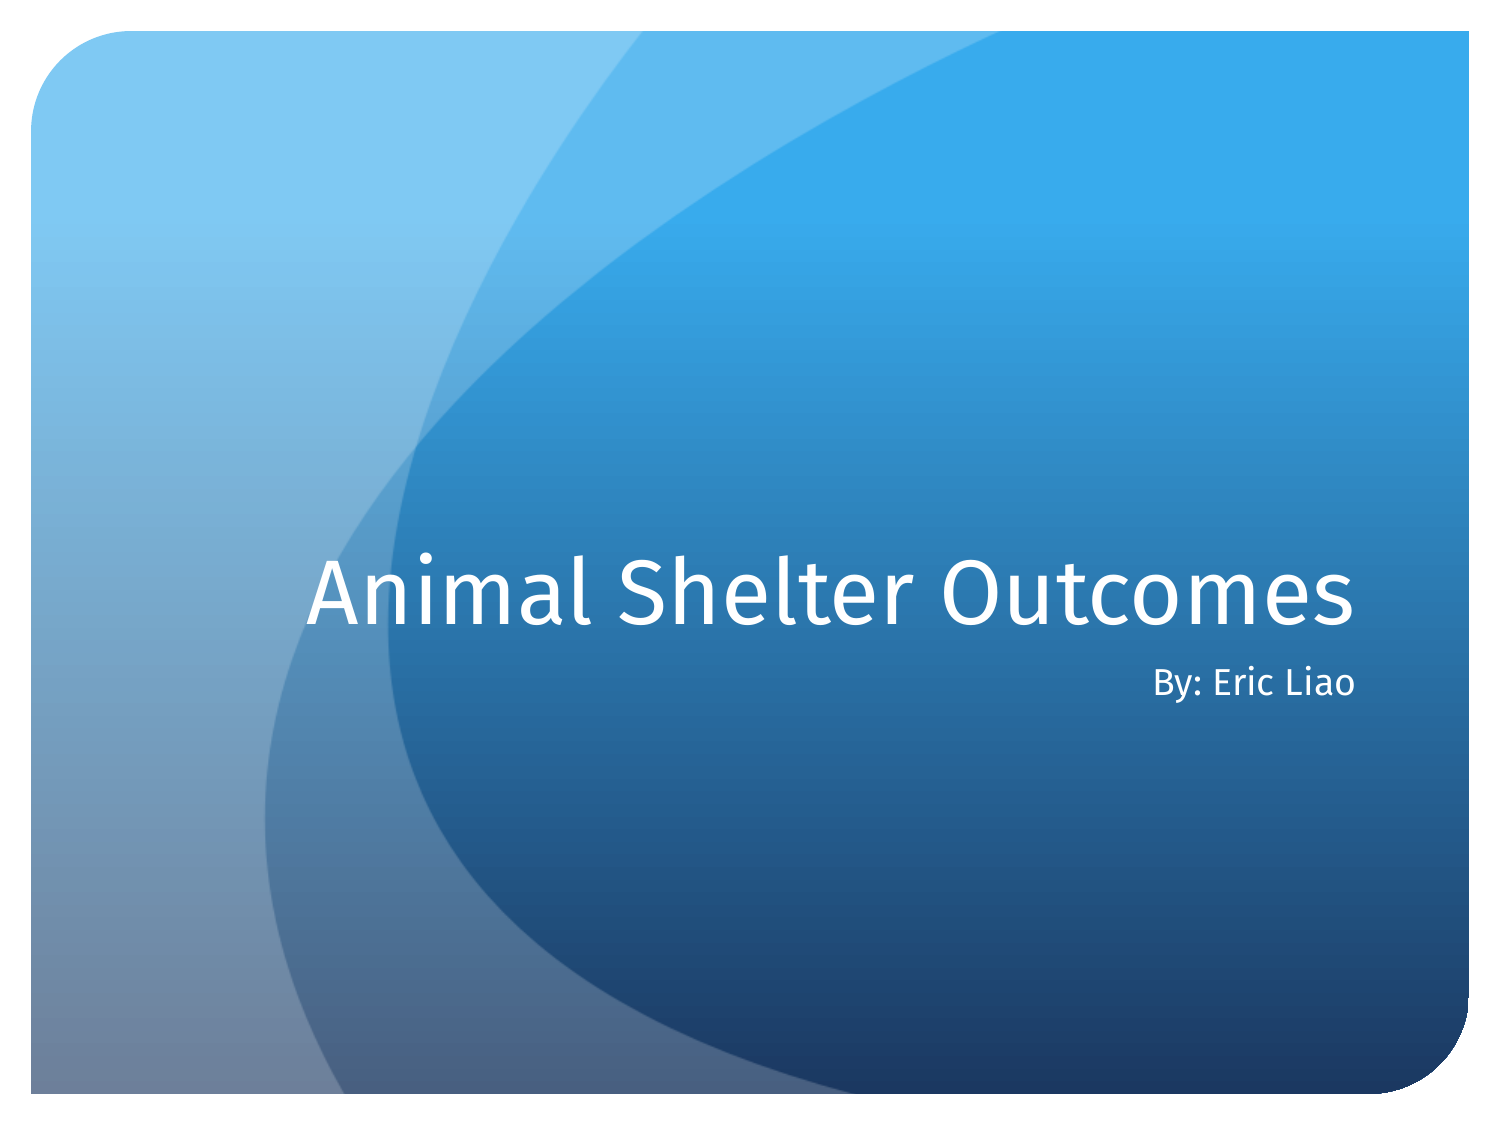

# Animal Shelter Outcomes
By: Eric Liao